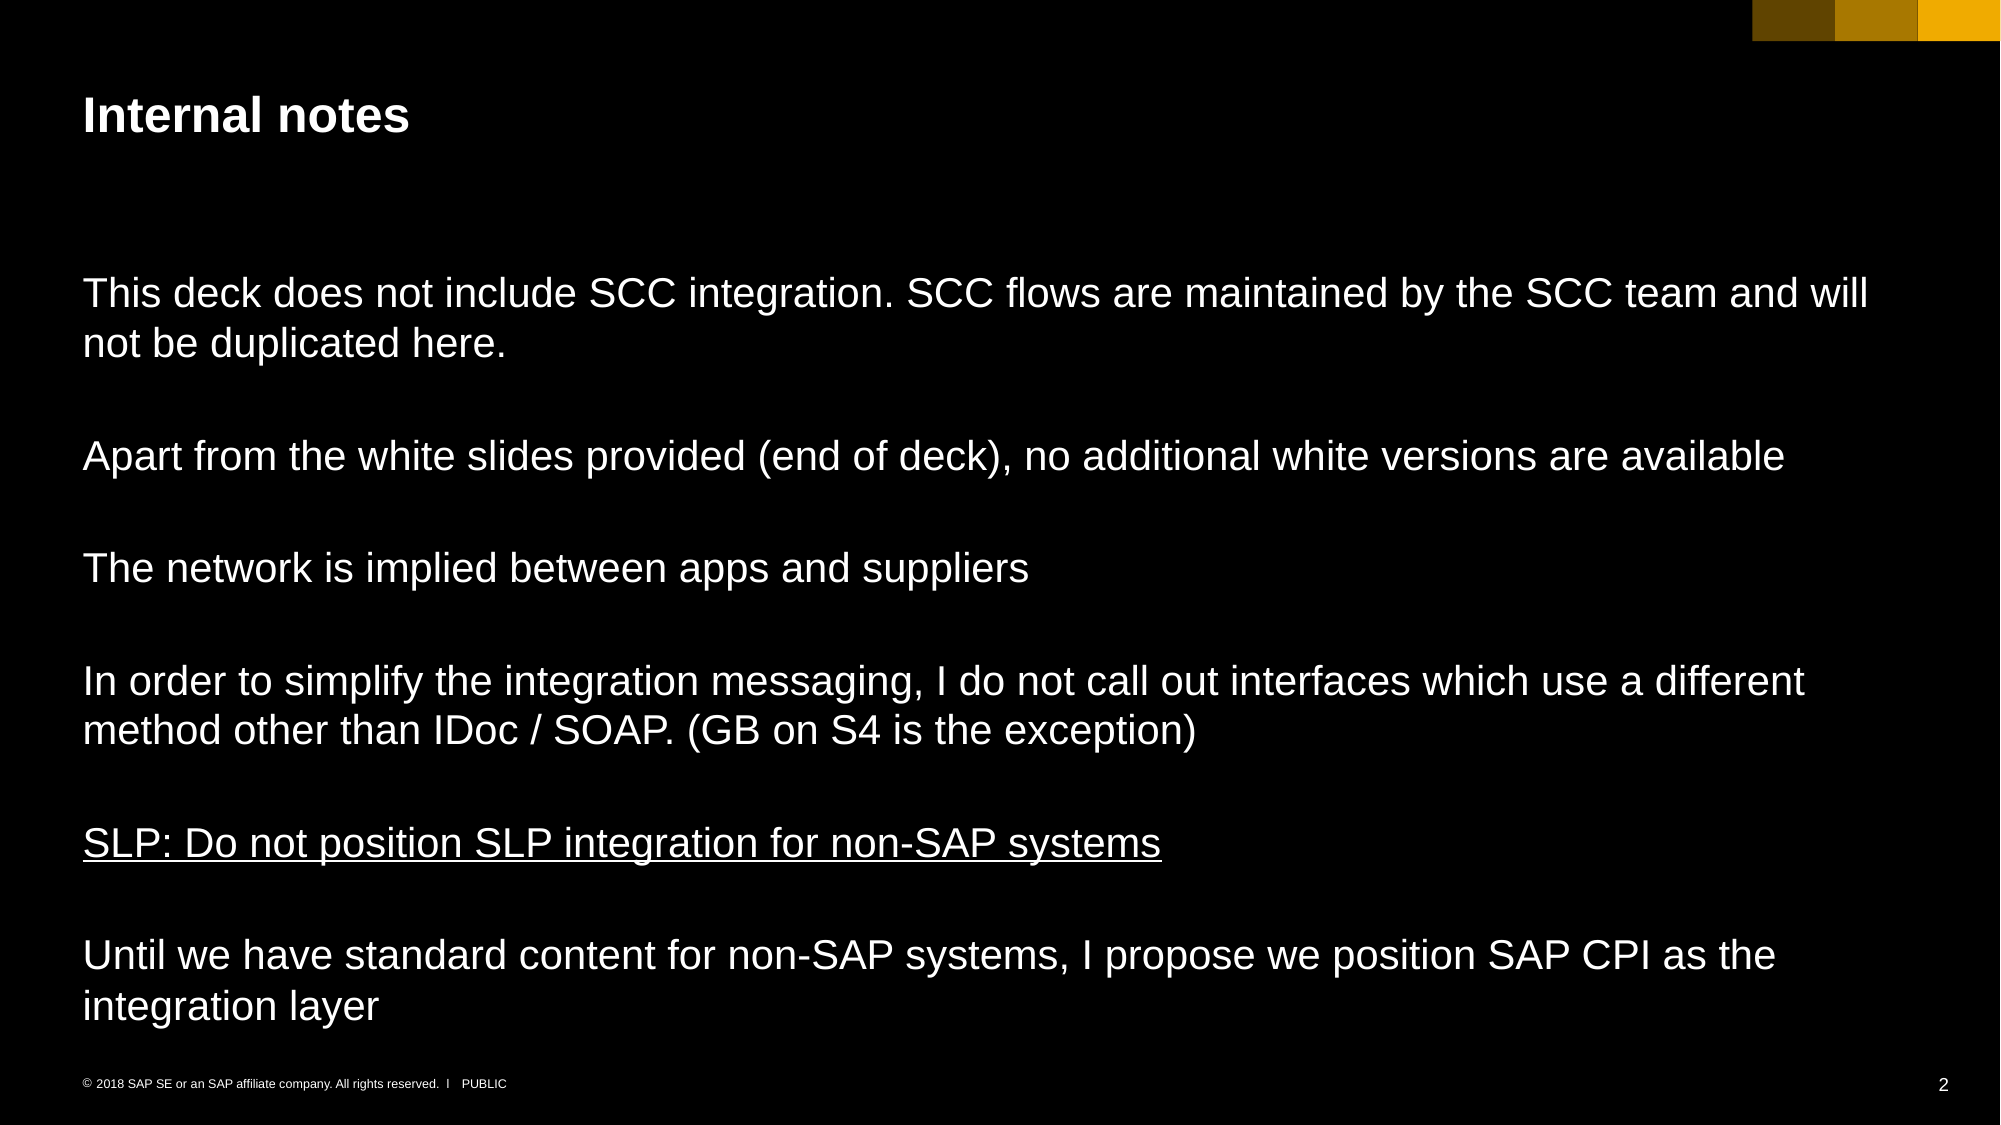

# Internal notes
This deck does not include SCC integration. SCC flows are maintained by the SCC team and will not be duplicated here.
Apart from the white slides provided (end of deck), no additional white versions are available
The network is implied between apps and suppliers
In order to simplify the integration messaging, I do not call out interfaces which use a different method other than IDoc / SOAP. (GB on S4 is the exception)
SLP: Do not position SLP integration for non-SAP systems
Until we have standard content for non-SAP systems, I propose we position SAP CPI as the integration layer